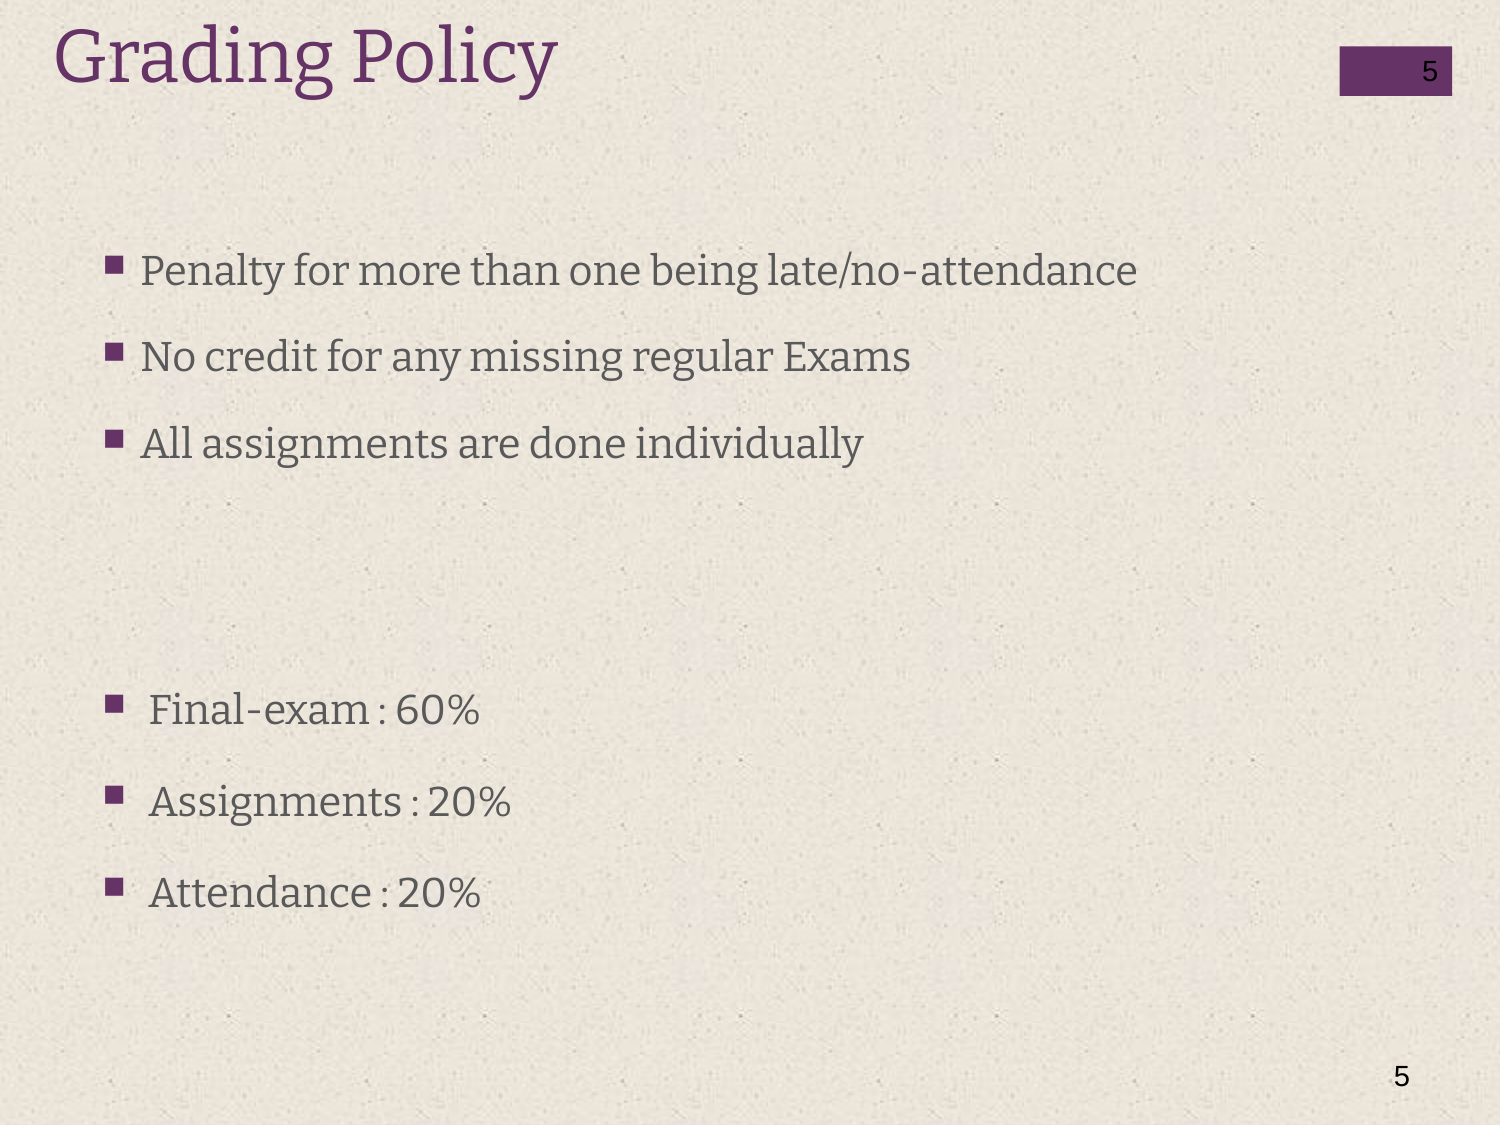

Grading Policy

Penalty for more than one being late/no-attendance
No credit for any missing regular Exams
All assignments are done individually

 Final-exam : 60%
 Assignments : 20%
 Attendance : 20%

5
5